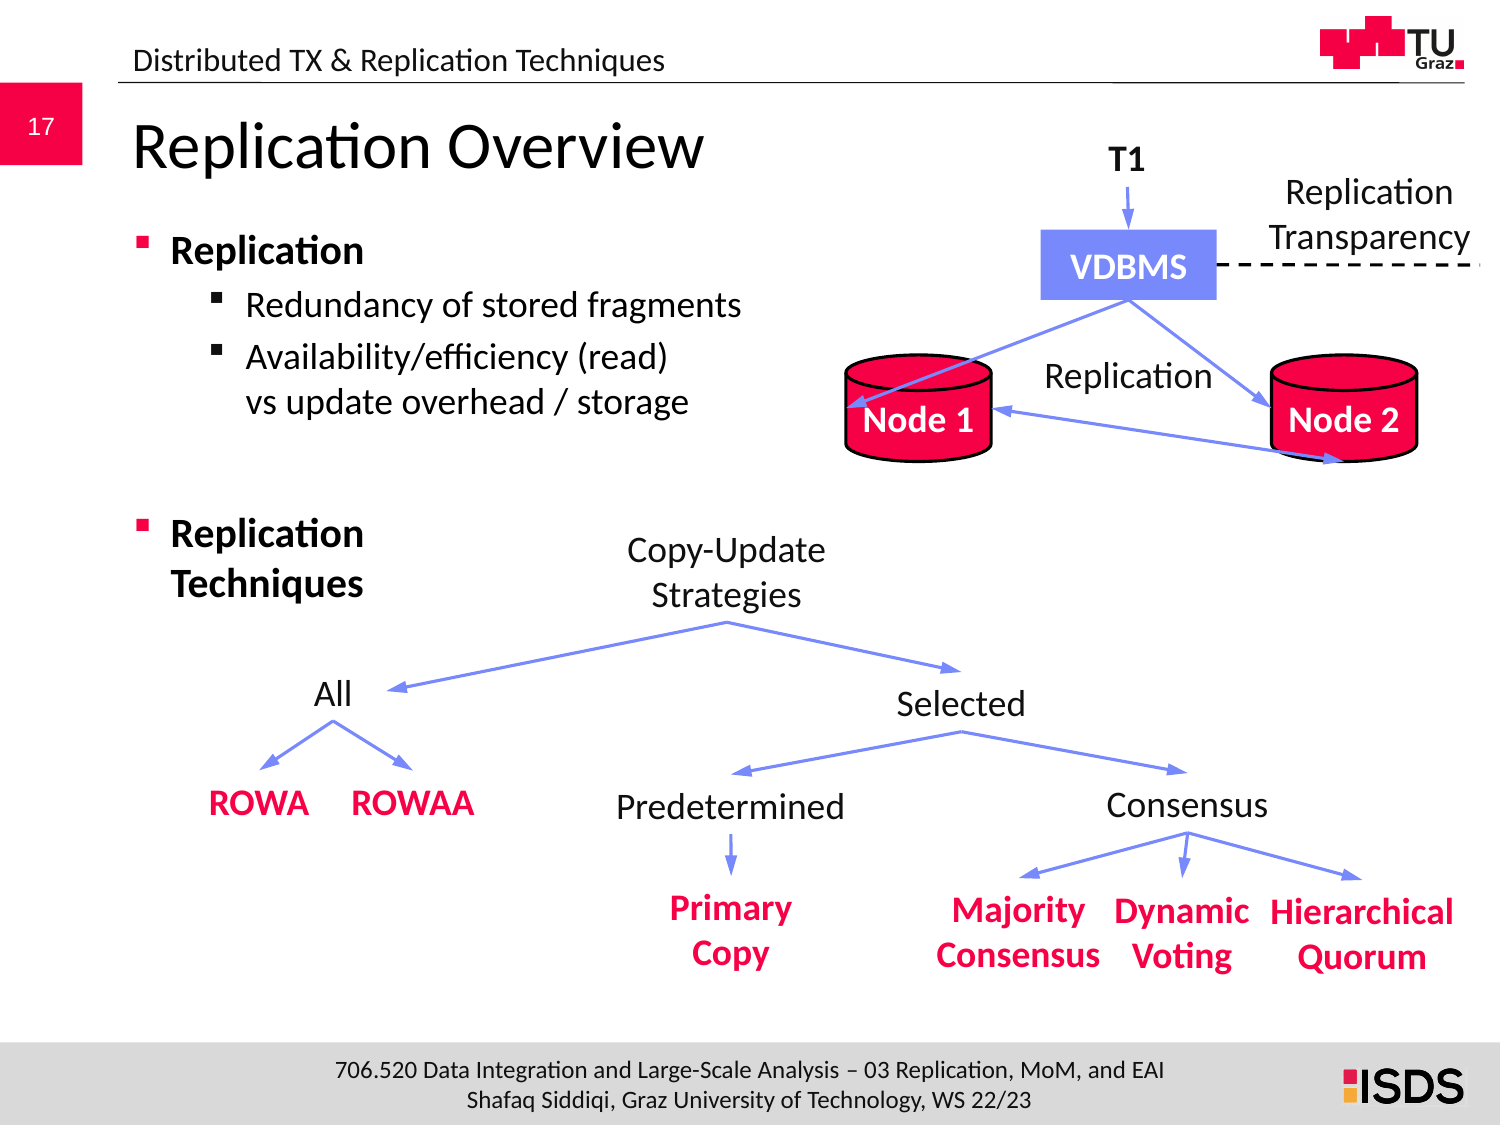

Distributed TX & Replication Techniques
# Replication Overview
T1
Replication Transparency
Replication
Redundancy of stored fragments
Availability/efficiency (read)
vs update overhead / storage

Replication
Techniques

VDBMS
Replication
Node 1
Node 2
Copy-Update Strategies
All
Selected
ROWA
ROWAA
Consensus
Predetermined
Primary Copy
Majority Consensus
Dynamic Voting
Hierarchical Quorum